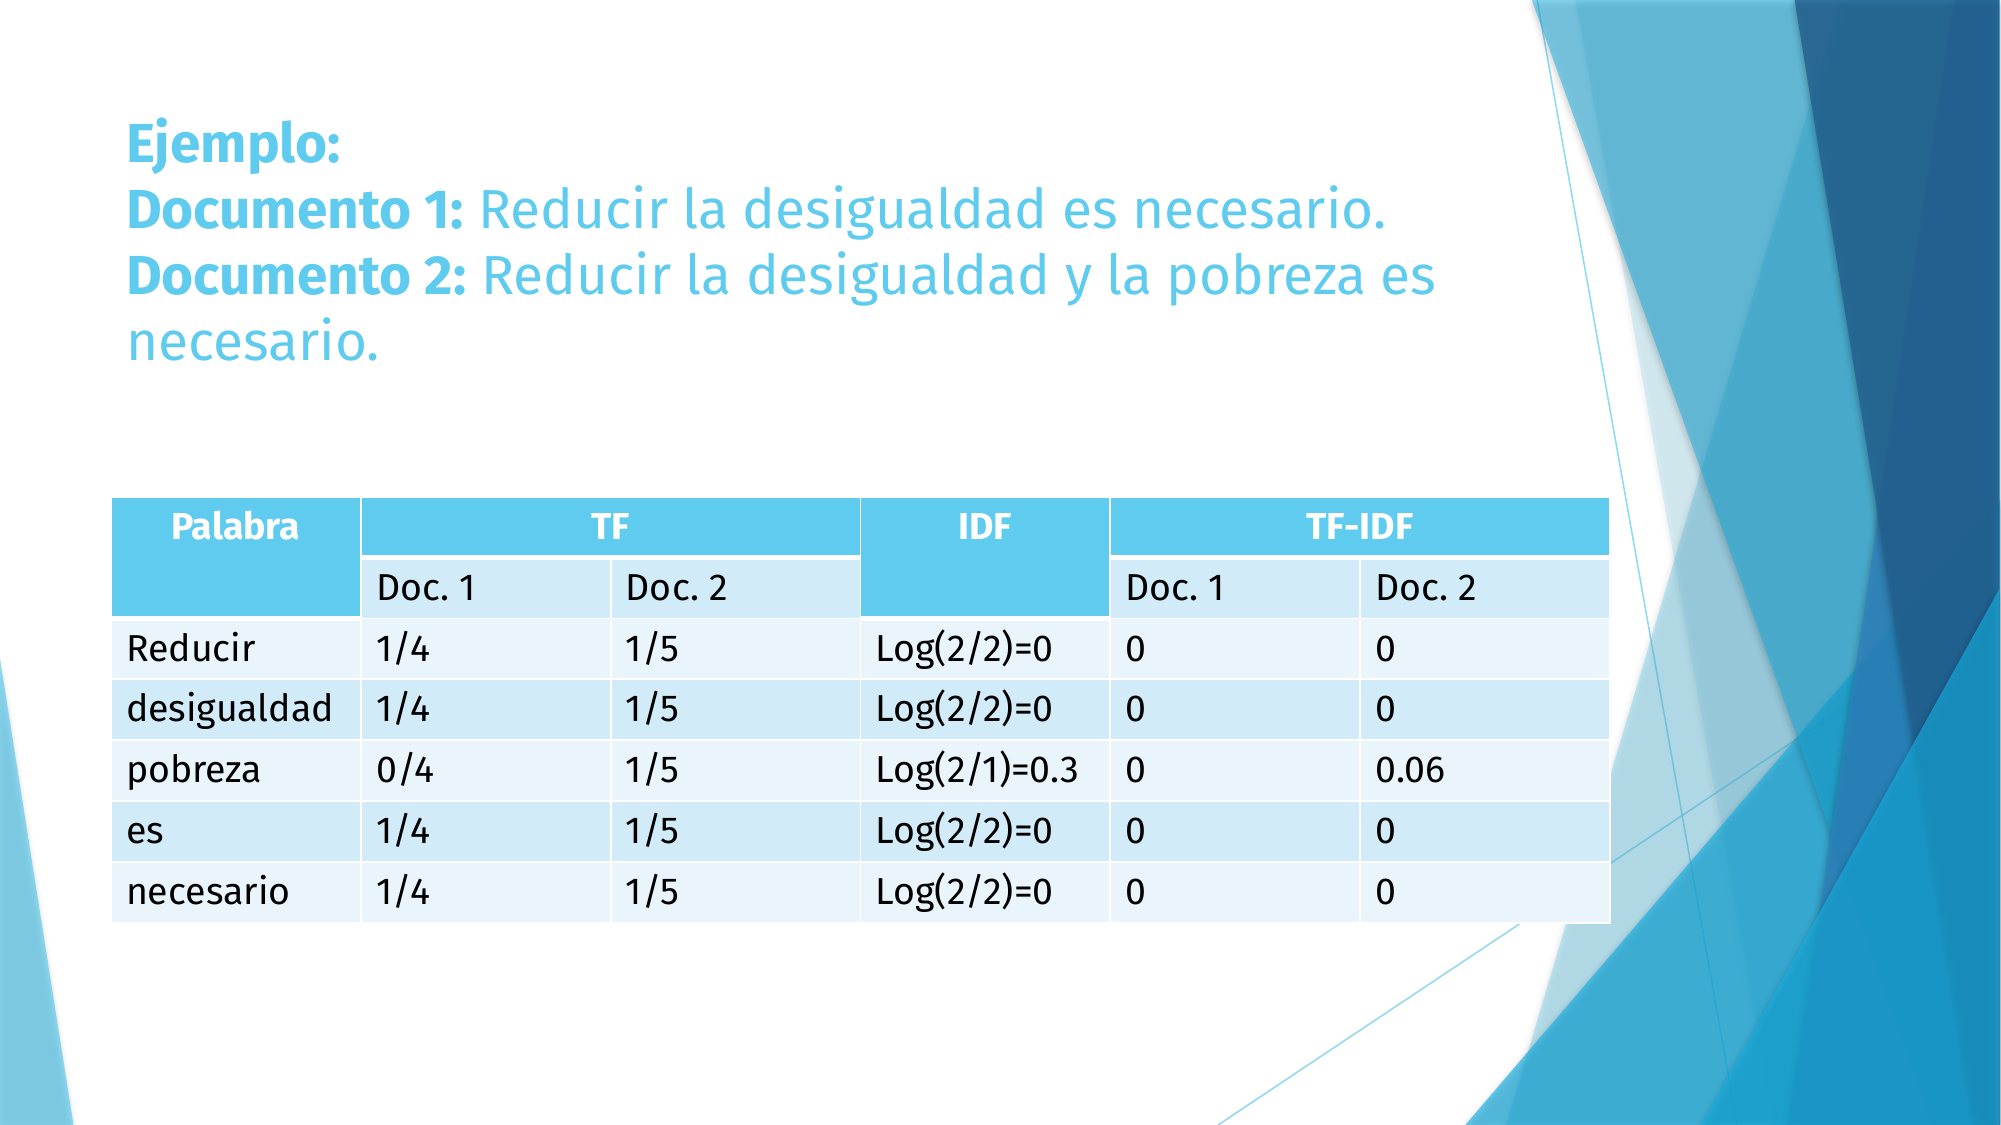

# Ejemplo: Documento 1: Reducir la desigualdad es necesario. Documento 2: Reducir la desigualdad y la pobreza es necesario.
| Palabra | TF |  | IDF | TF-IDF |  |
| --- | --- | --- | --- | --- | --- |
|  | Doc. 1 | Doc. 2 |  | Doc. 1 | Doc. 2 |
| Reducir | 1/4 | 1/5 | Log(2/2)=0 | 0 | 0 |
| desigualdad | 1/4 | 1/5 | Log(2/2)=0 | 0 | 0 |
| pobreza | 0/4 | 1/5 | Log(2/1)=0.3 | 0 | 0.06 |
| es | 1/4 | 1/5 | Log(2/2)=0 | 0 | 0 |
| necesario | 1/4 | 1/5 | Log(2/2)=0 | 0 | 0 |